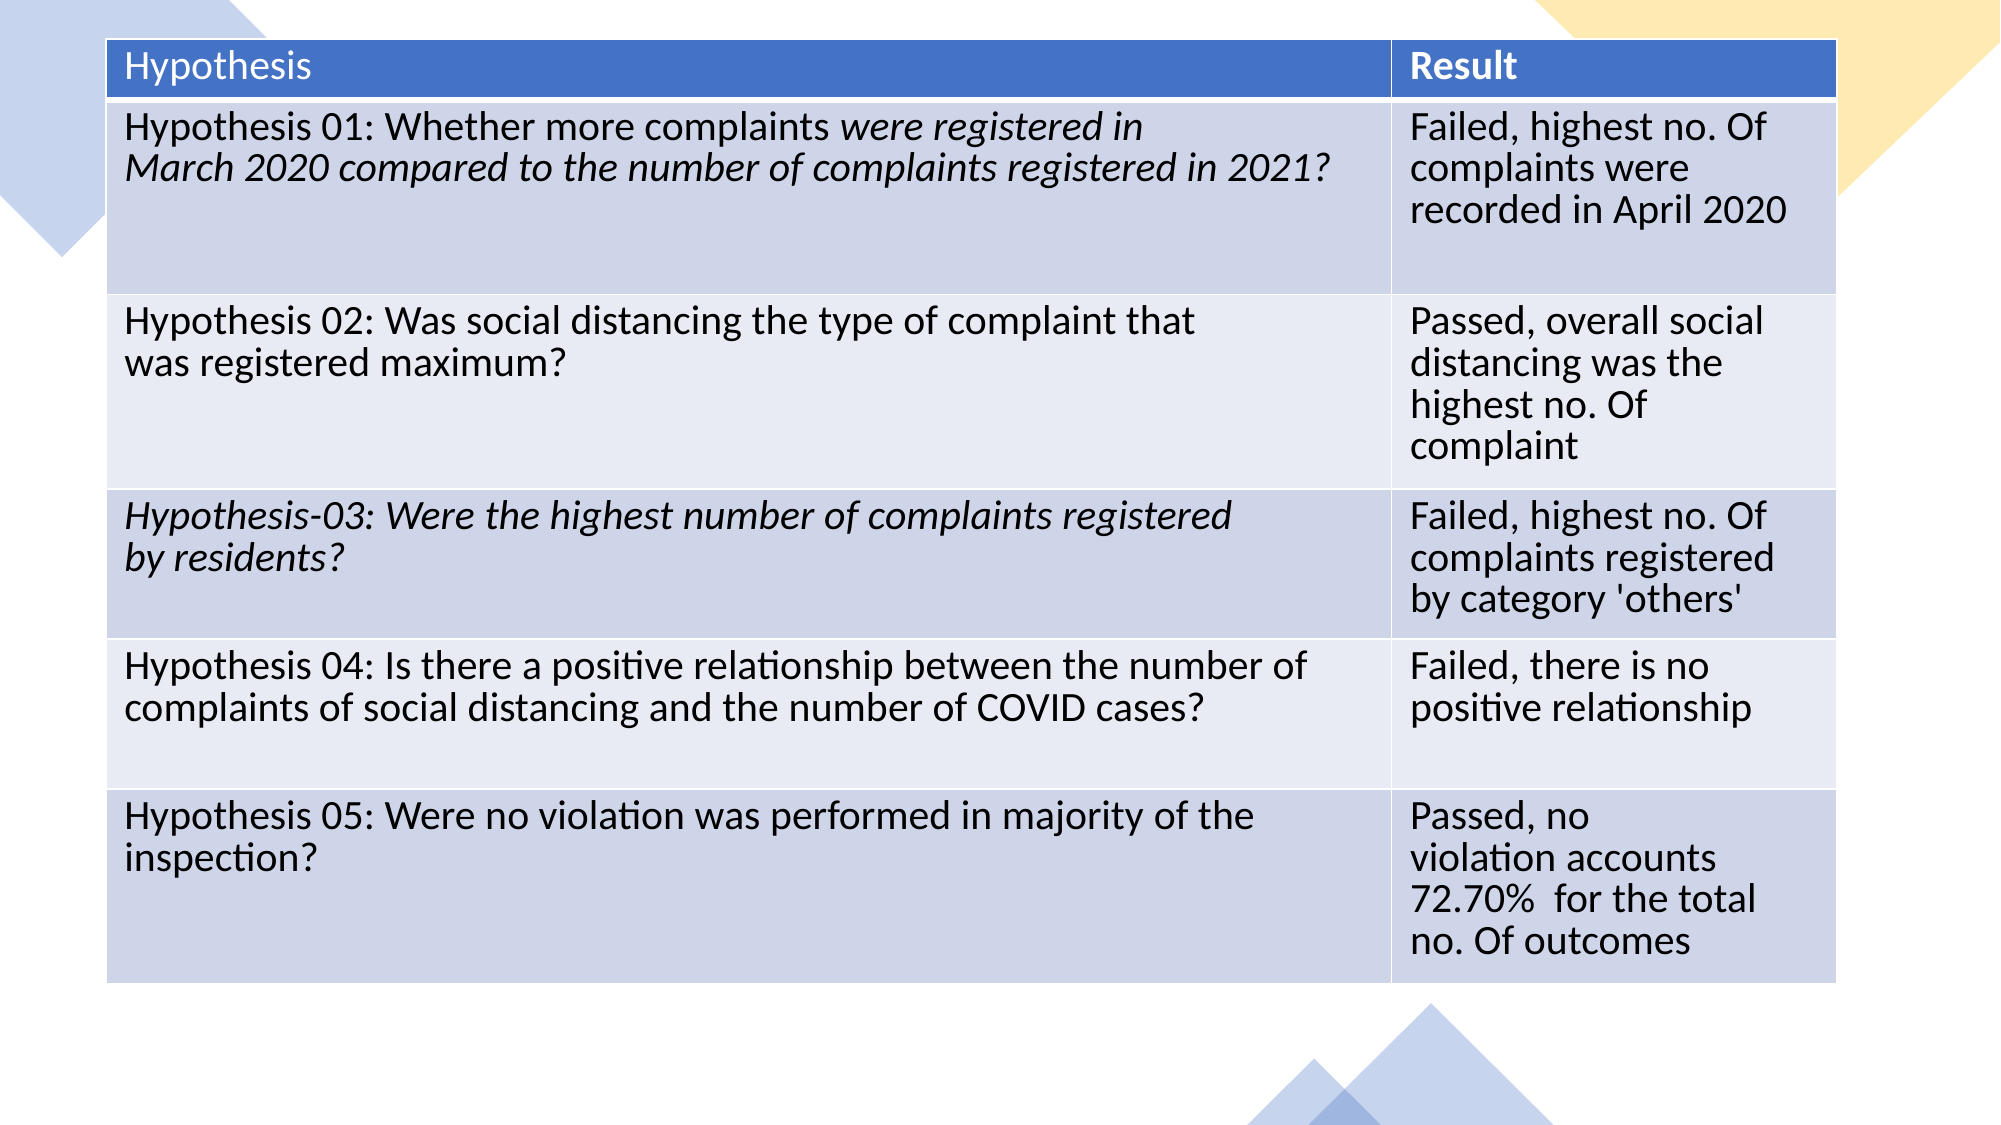

| Hypothesis | Result |
| --- | --- |
| Hypothesis 01: Whether more complaints were registered in March 2020 compared to the number of complaints registered in 2021? | Failed, highest no. Of complaints were recorded in April 2020 |
| Hypothesis 02: Was social distancing the type of complaint that was registered maximum? | Passed, overall social distancing was the highest no. Of complaint |
| Hypothesis-03: Were the highest number of complaints registered by residents? | Failed, highest no. Of complaints registered by category 'others' |
| Hypothesis 04: Is there a positive relationship between the number of complaints of social distancing and the number of COVID cases? | Failed, there is no positive relationship |
| Hypothesis 05: Were no violation was performed in majority of the inspection? | Passed, no violation accounts  72.70%  for the total no. Of outcomes |